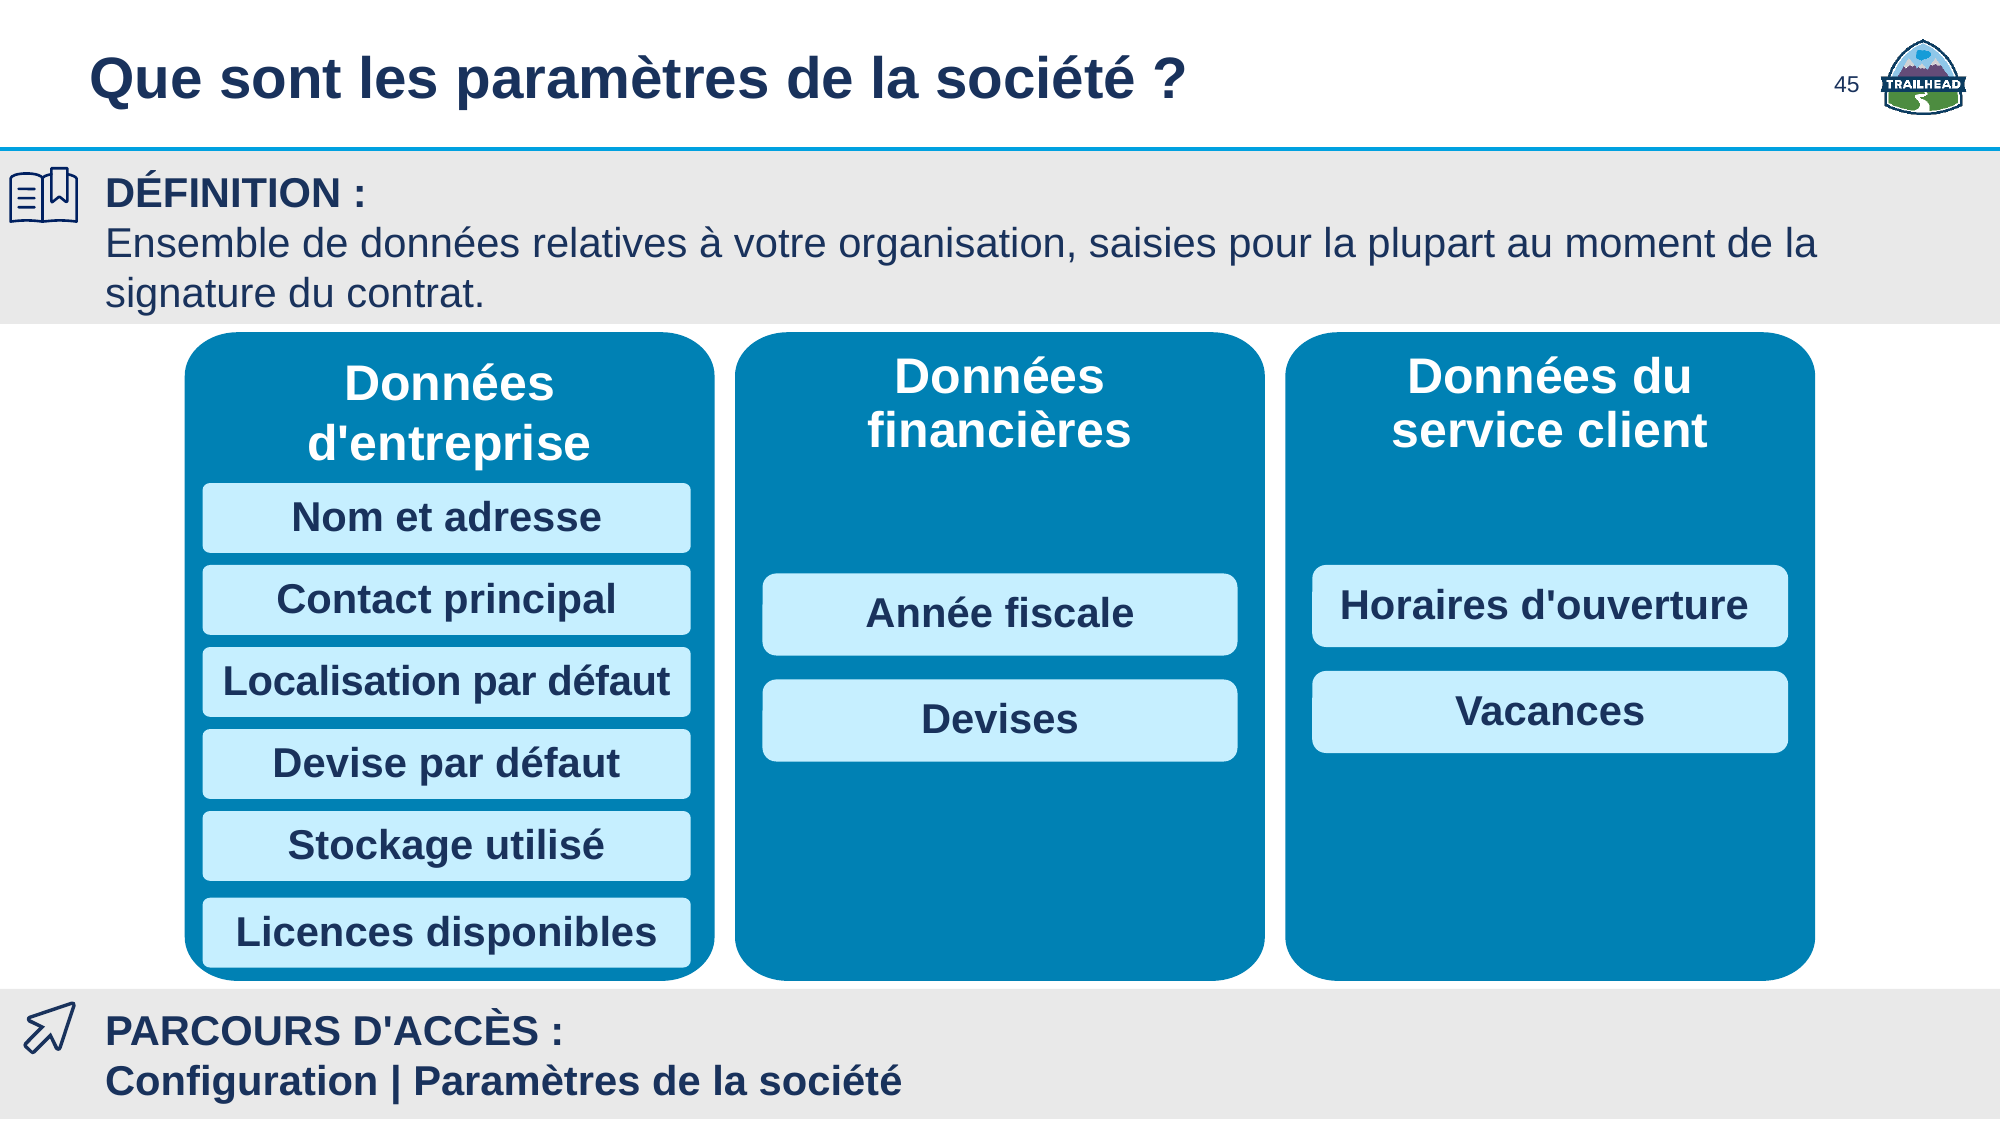

Que sont les paramètres de la société ?
45
DÉFINITION :
Ensemble de données relatives à votre organisation, saisies pour la plupart au moment de la signature du contrat.

Données d'entreprise
Données
financières
Données du service client
Nom et adresse
Contact principal
Horaires d'ouverture
Année fiscale
Localisation par défaut
Vacances
Devises
Devise par défaut
Stockage utilisé
Licences disponibles
PARCOURS D'ACCÈS :
Configuration | Paramètres de la société